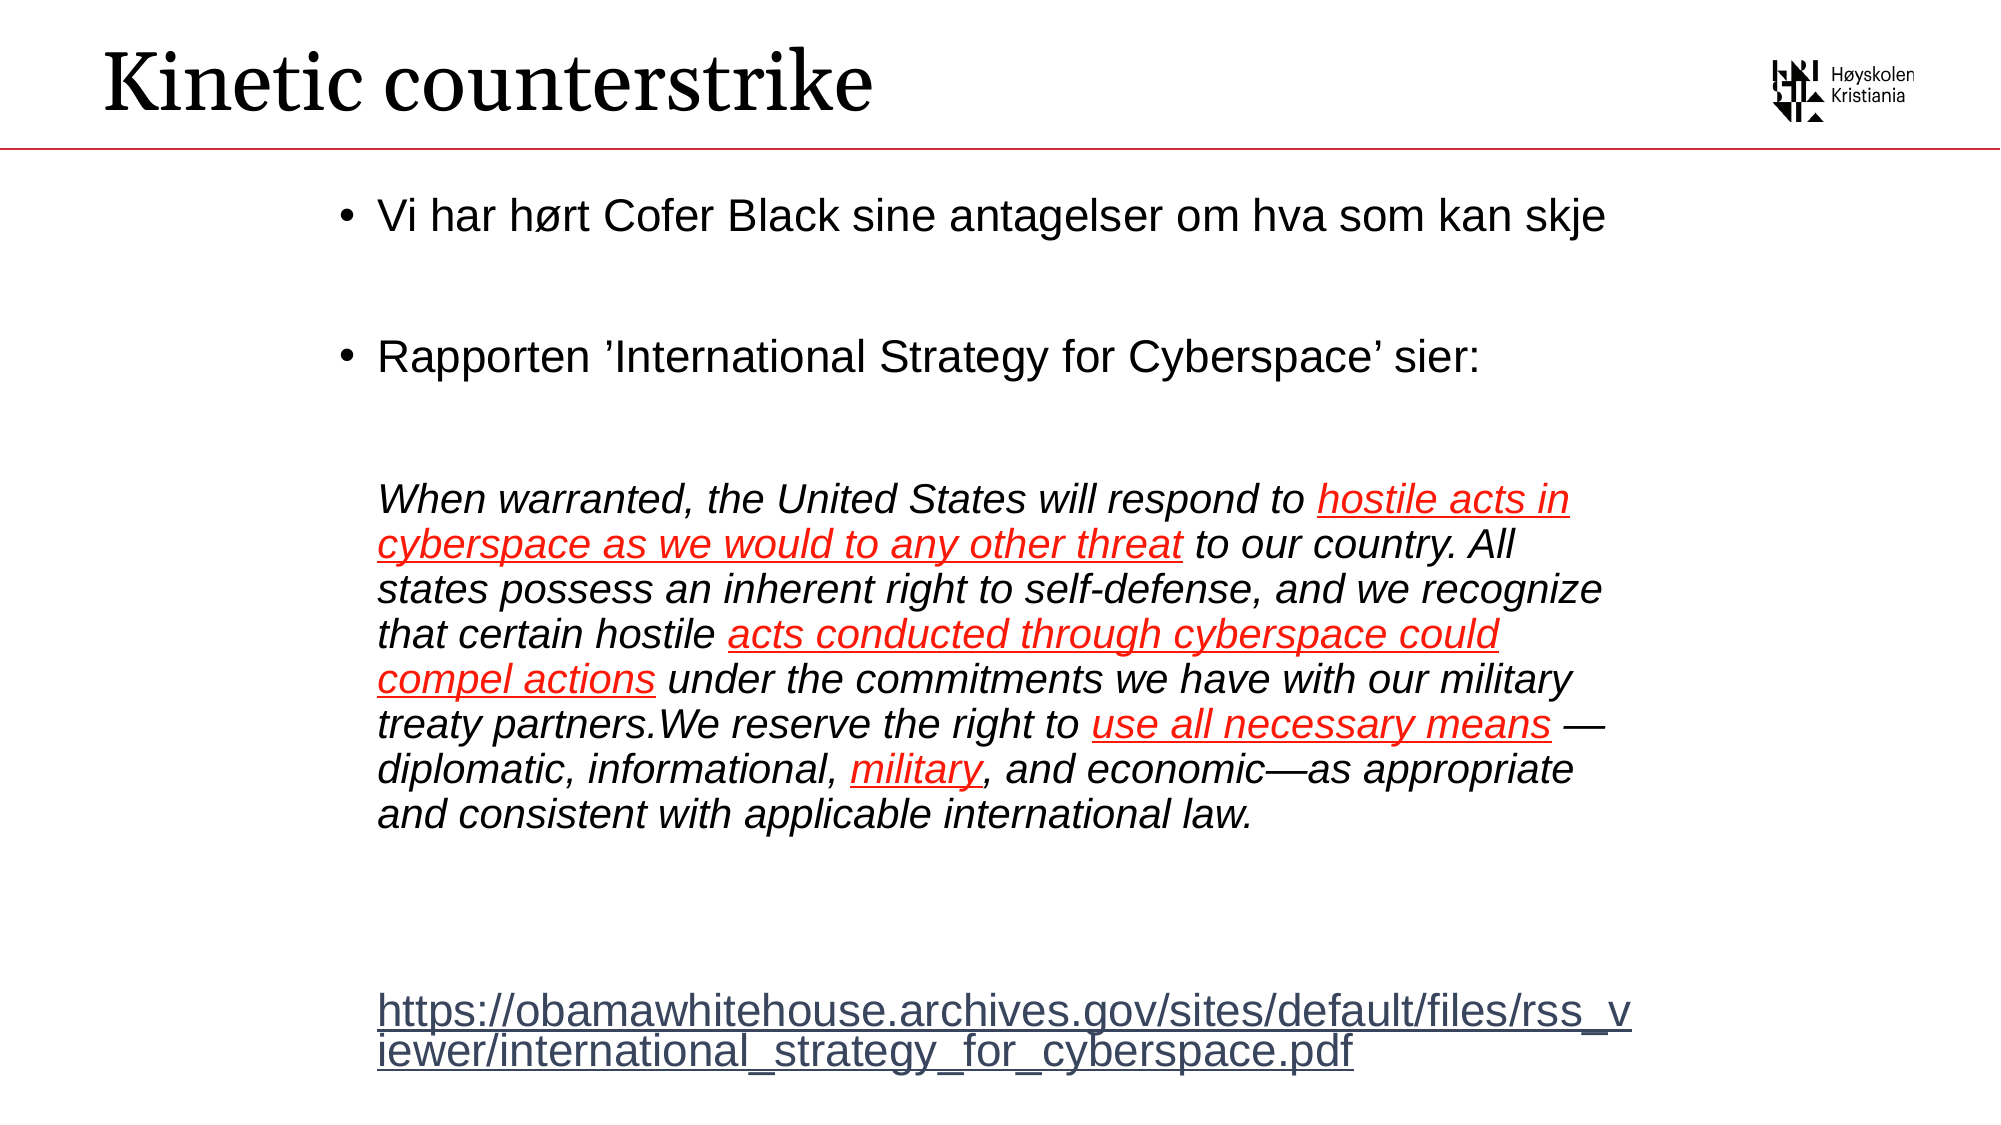

Kinetic counterstrike
Vi har hørt Cofer Black sine antagelser om hva som kan skje

Rapporten ’International Strategy for Cyberspace’ sier:

	When warranted, the United States will respond to hostile acts in cyberspace as we would to any other threat to our country. All states possess an inherent right to self-defense, and we recognize that certain hostile acts conducted through cyberspace could compel actions under the commitments we have with our military treaty partners.We reserve the right to use all necessary means —diplomatic, informational, military, and economic—as appropriate and consistent with applicable international law.

	https://obamawhitehouse.archives.gov/sites/default/files/rss_viewer/international_strategy_for_cyberspace.pdf